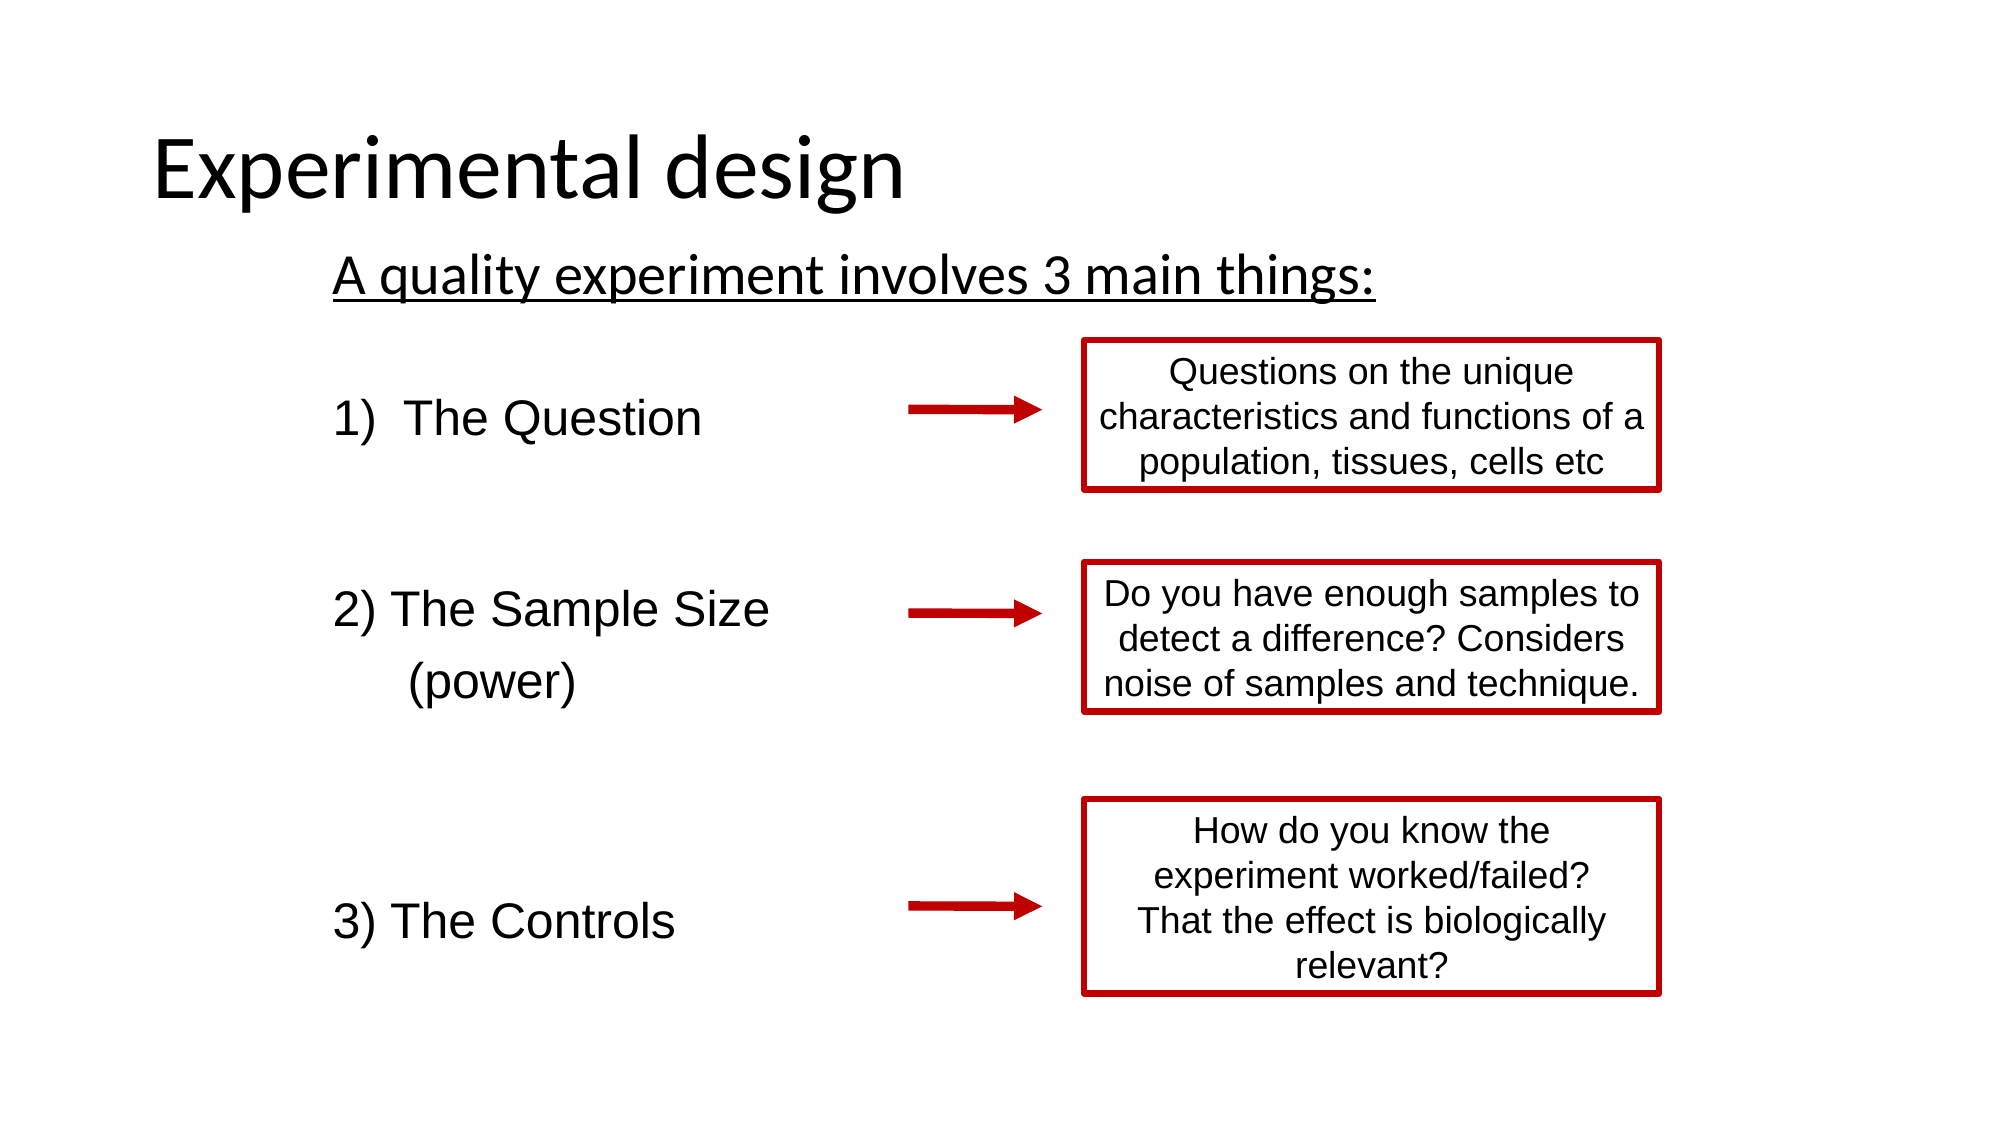

# Experimental design
A quality experiment involves 3 main things:

 The Question

2) The Sample Size
(power)

3) The Controls
Questions on the unique characteristics and functions of a population, tissues, cells etc
Do you have enough samples to detect a difference? Considers noise of samples and technique.
How do you know the experiment worked/failed?
That the effect is biologically relevant?